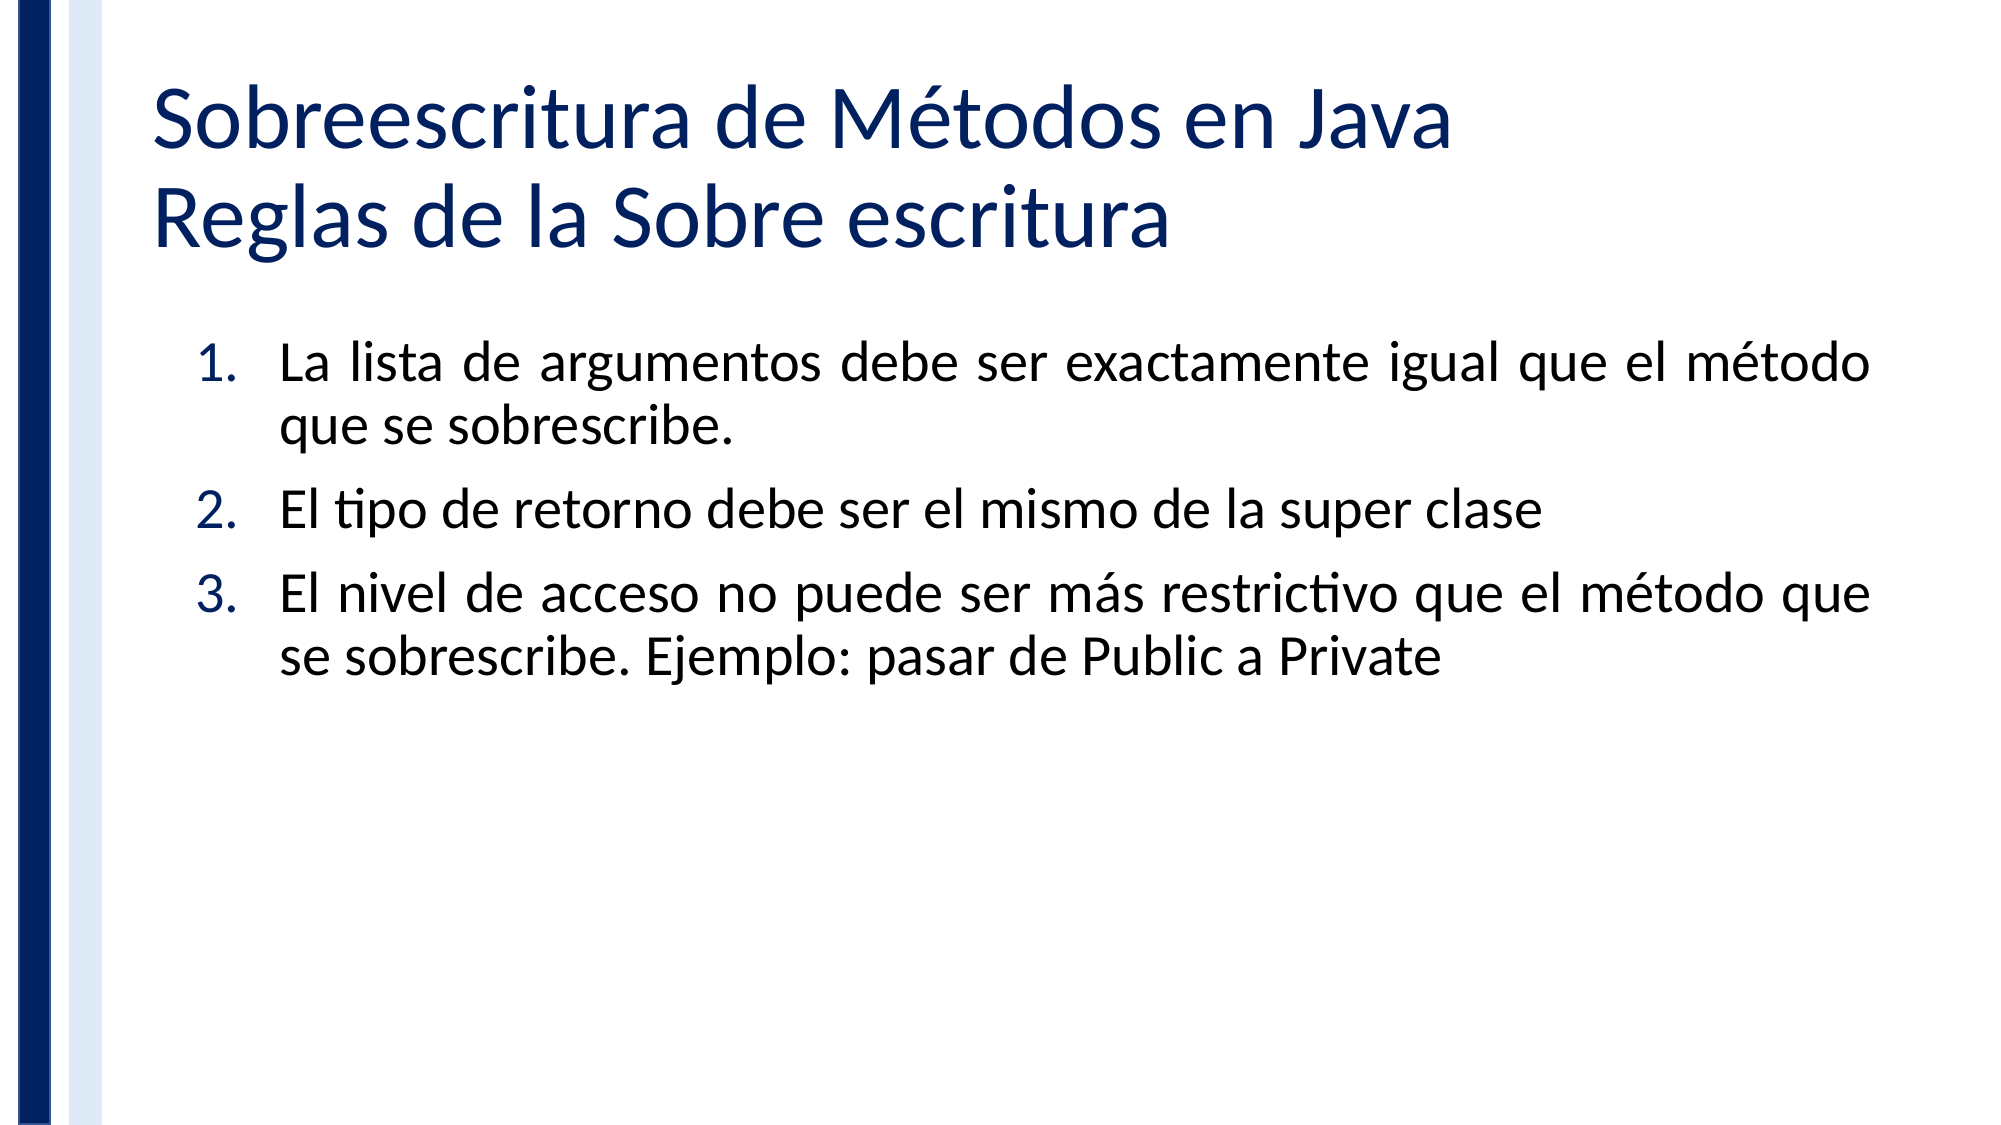

# Sobreescritura de Métodos en Java Reglas de la Sobre escritura
La lista de argumentos debe ser exactamente igual que el método que se sobrescribe.
El tipo de retorno debe ser el mismo de la super clase
El nivel de acceso no puede ser más restrictivo que el método que se sobrescribe. Ejemplo: pasar de Public a Private